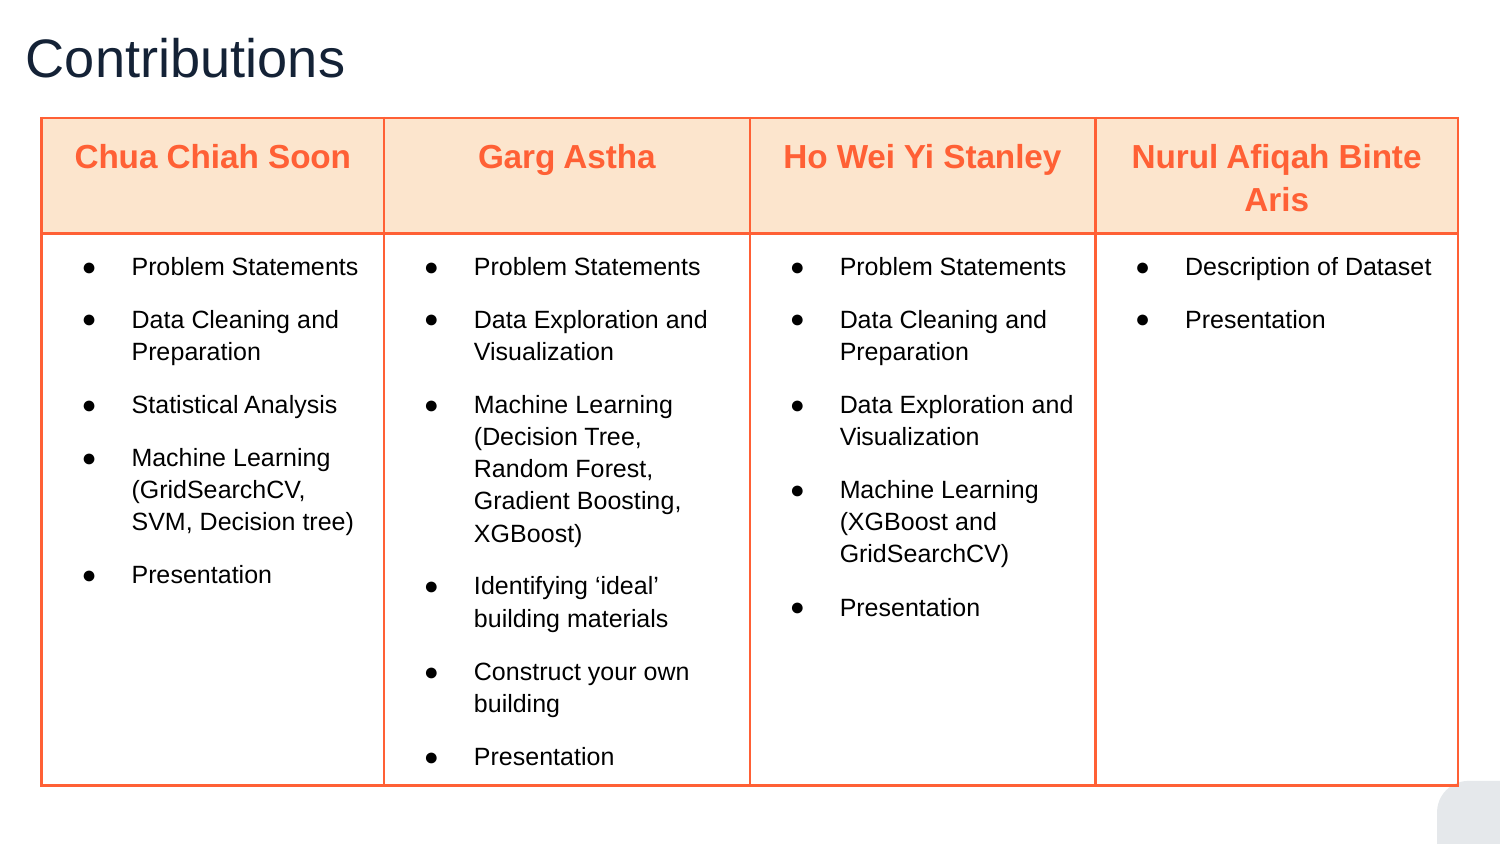

Contributions
| Chua Chiah Soon | Garg Astha | Ho Wei Yi Stanley | Nurul Afiqah Binte Aris |
| --- | --- | --- | --- |
| Problem Statements Data Cleaning and Preparation Statistical Analysis Machine Learning (GridSearchCV, SVM, Decision tree) Presentation | Problem Statements Data Exploration and Visualization Machine Learning (Decision Tree, Random Forest, Gradient Boosting, XGBoost) Identifying ‘ideal’ building materials Construct your own building Presentation | Problem Statements Data Cleaning and Preparation Data Exploration and Visualization Machine Learning (XGBoost and GridSearchCV) Presentation | Description of Dataset Presentation |